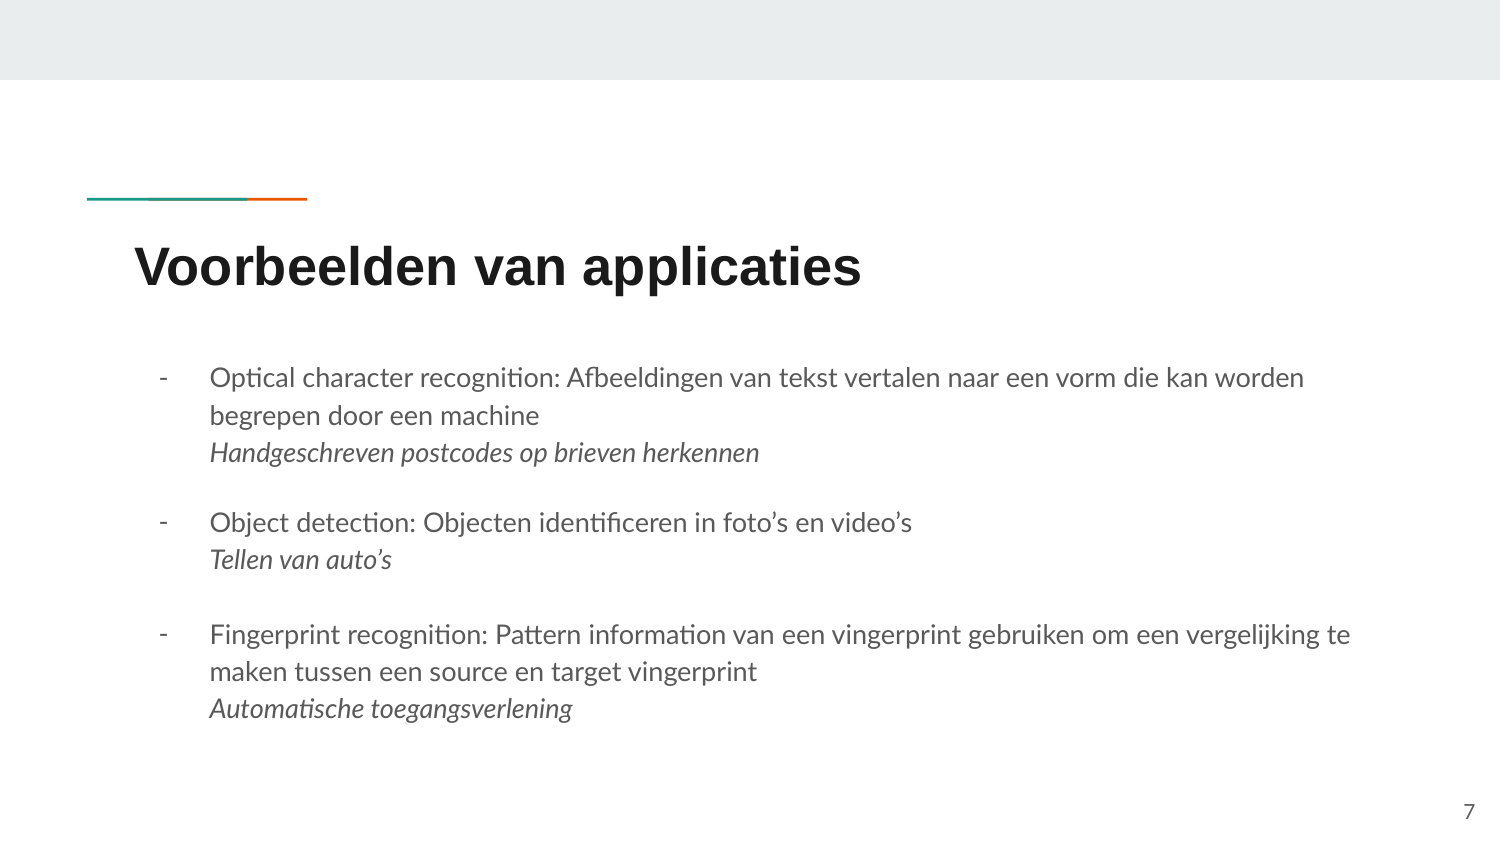

# Voorbeelden van applicaties
Optical character recognition: Afbeeldingen van tekst vertalen naar een vorm die kan worden begrepen door een machine
Handgeschreven postcodes op brieven herkennen
Object detection: Objecten identificeren in foto’s en video’s
Tellen van auto’s
Fingerprint recognition: Pattern information van een vingerprint gebruiken om een vergelijking te maken tussen een source en target vingerprint
Automatische toegangsverlening
7